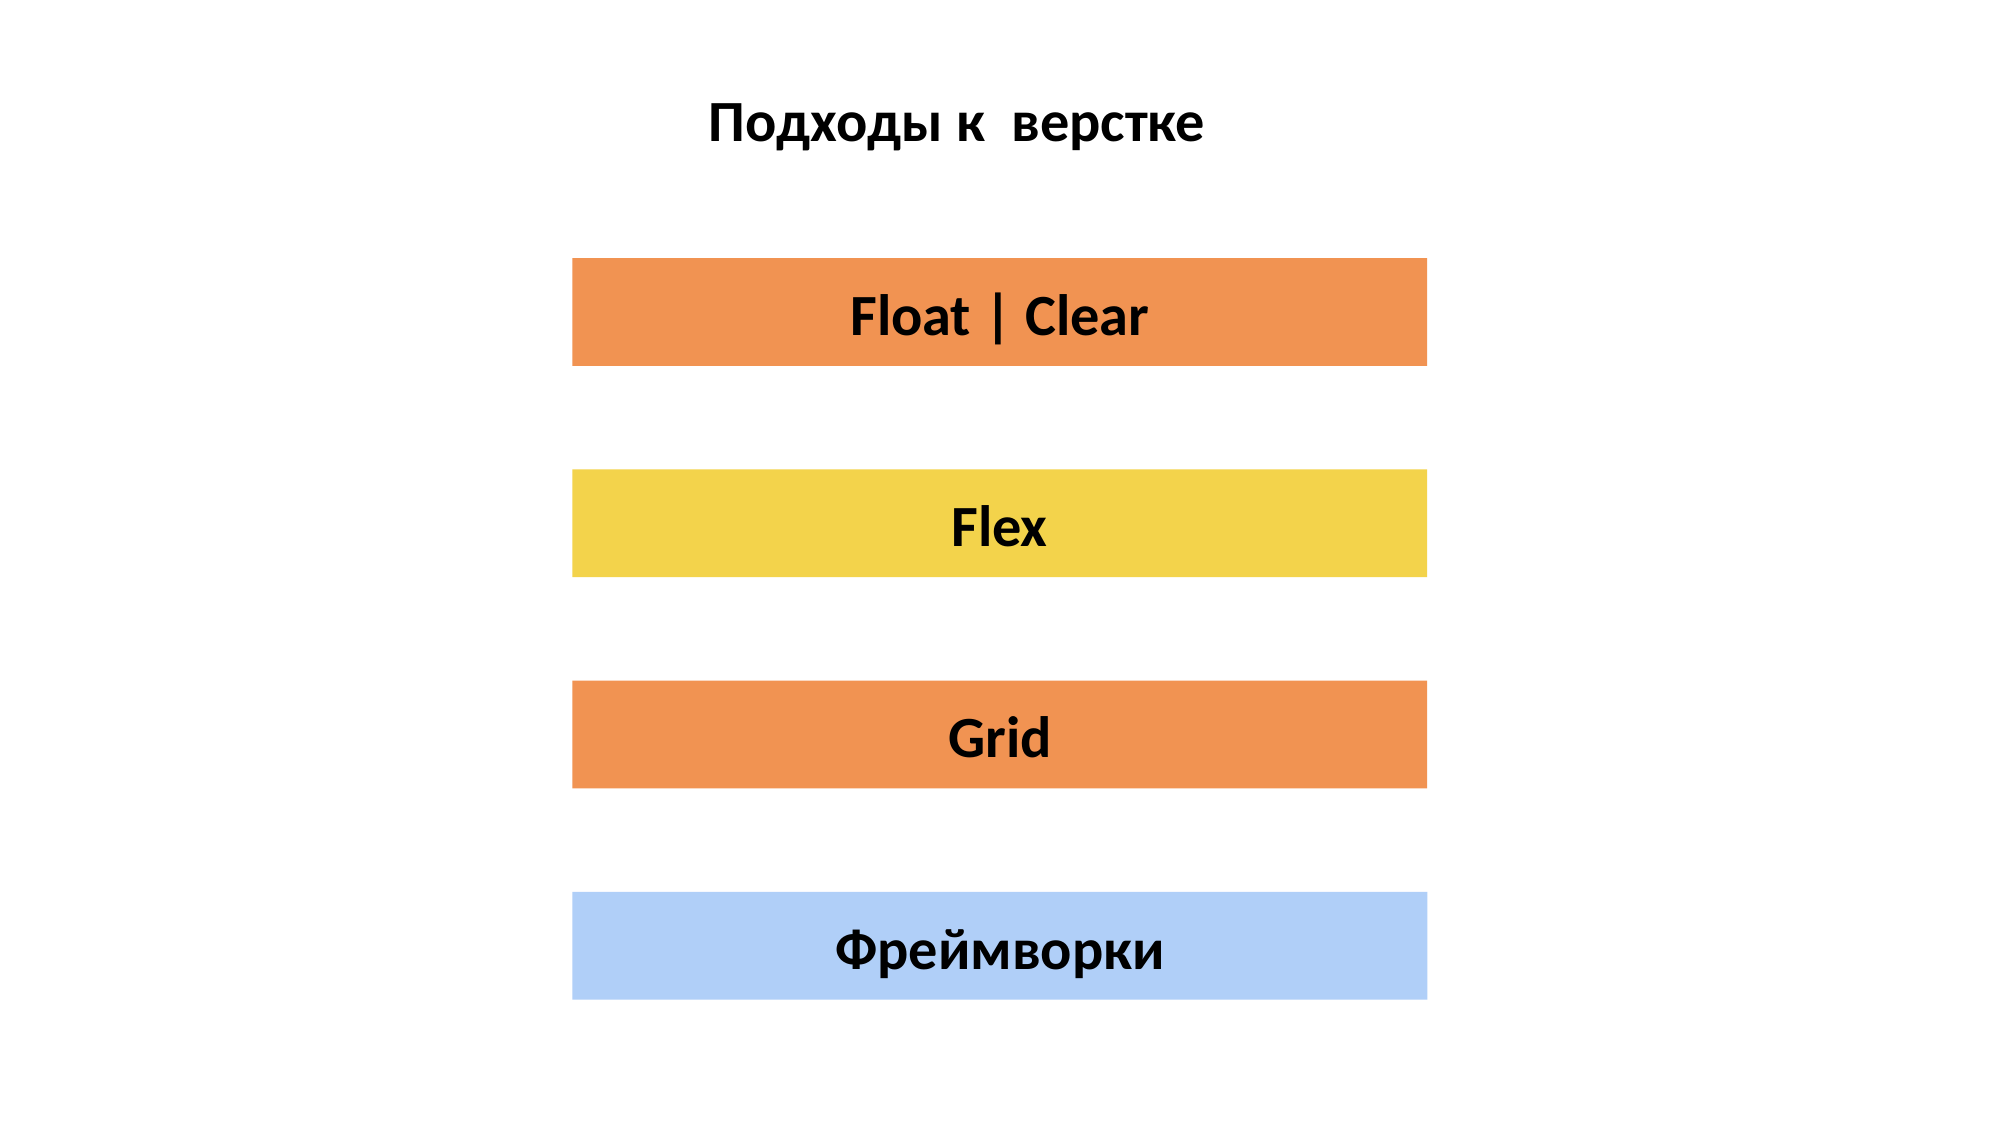

Подходы к  верстке
Float | Clear
Flex
Grid
Фреймворки